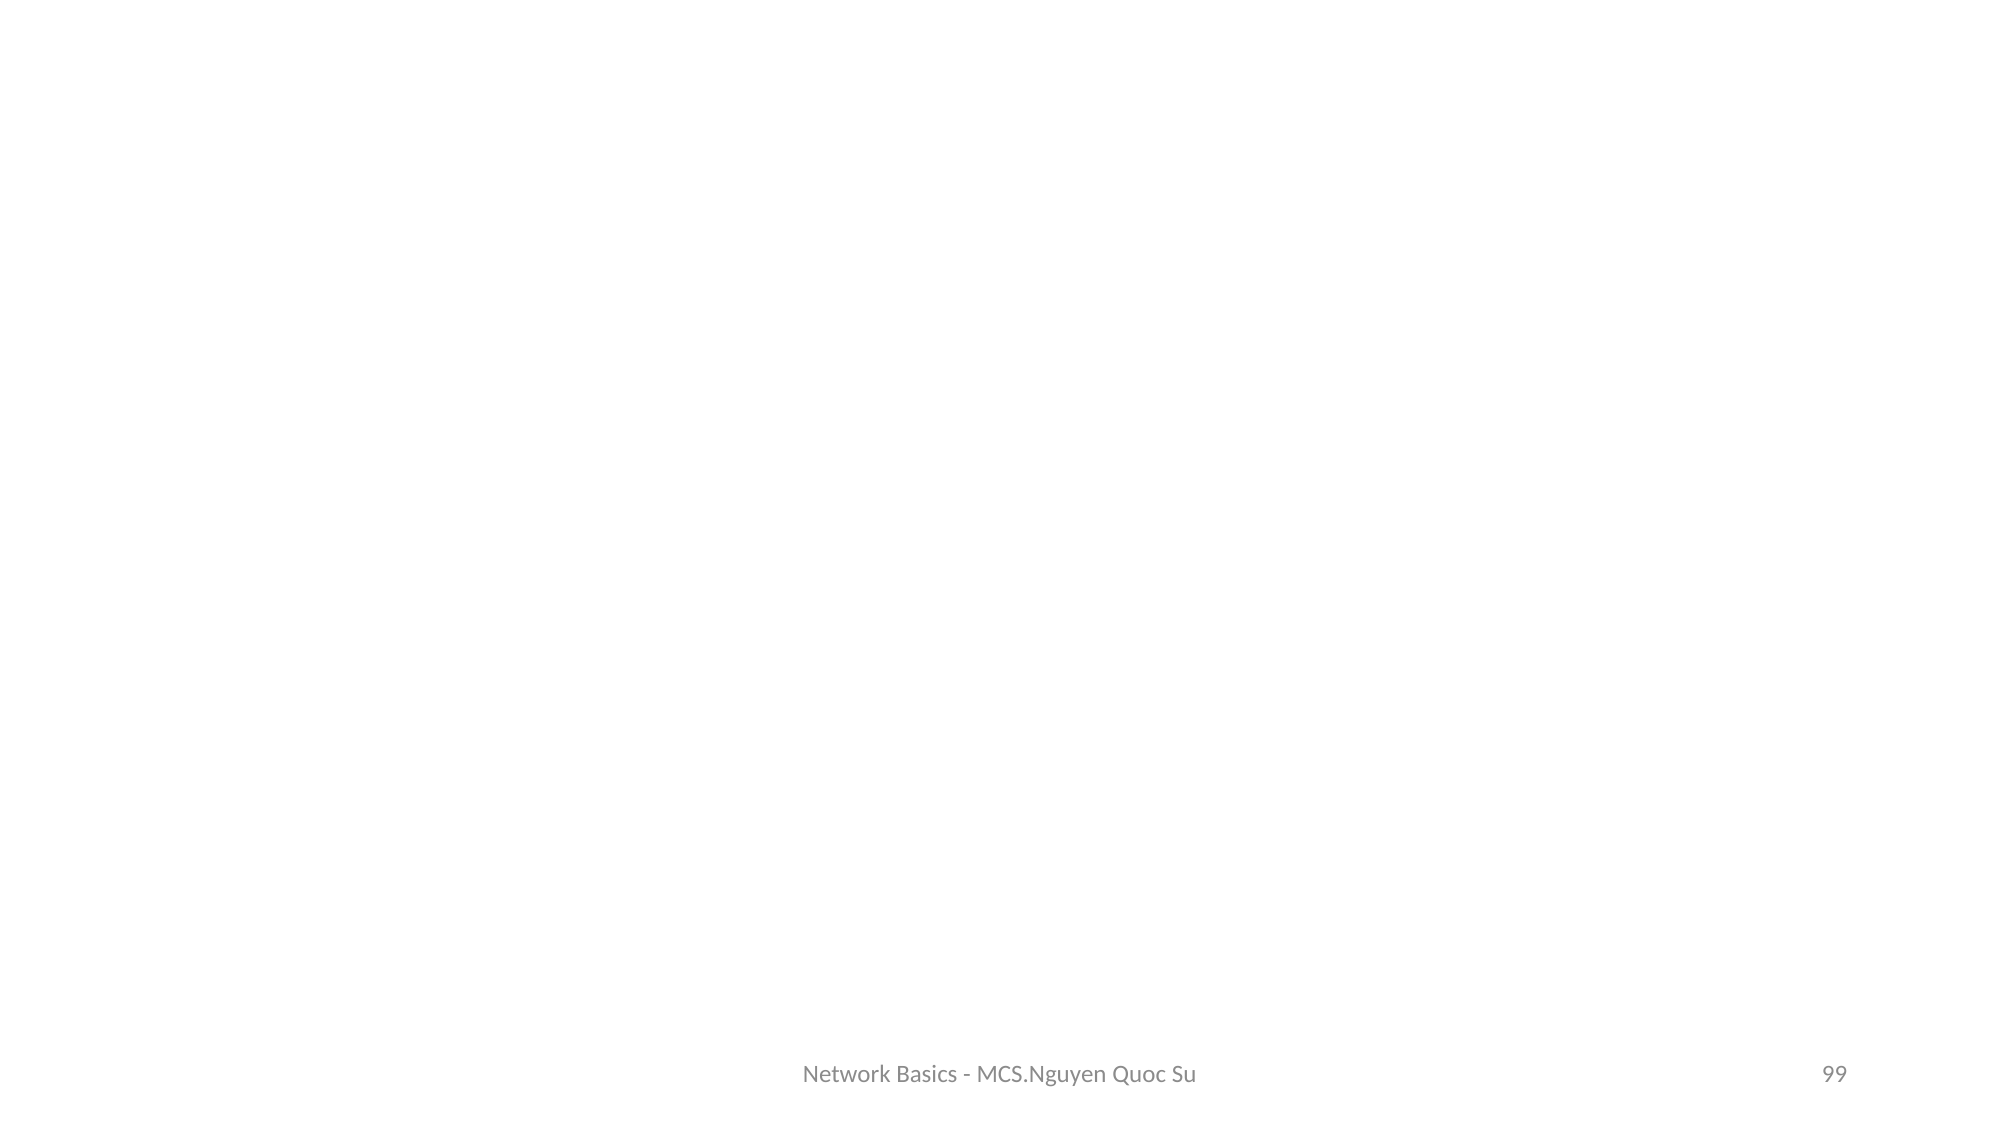

#

Network Basics - MCS.Nguyen Quoc Su
99